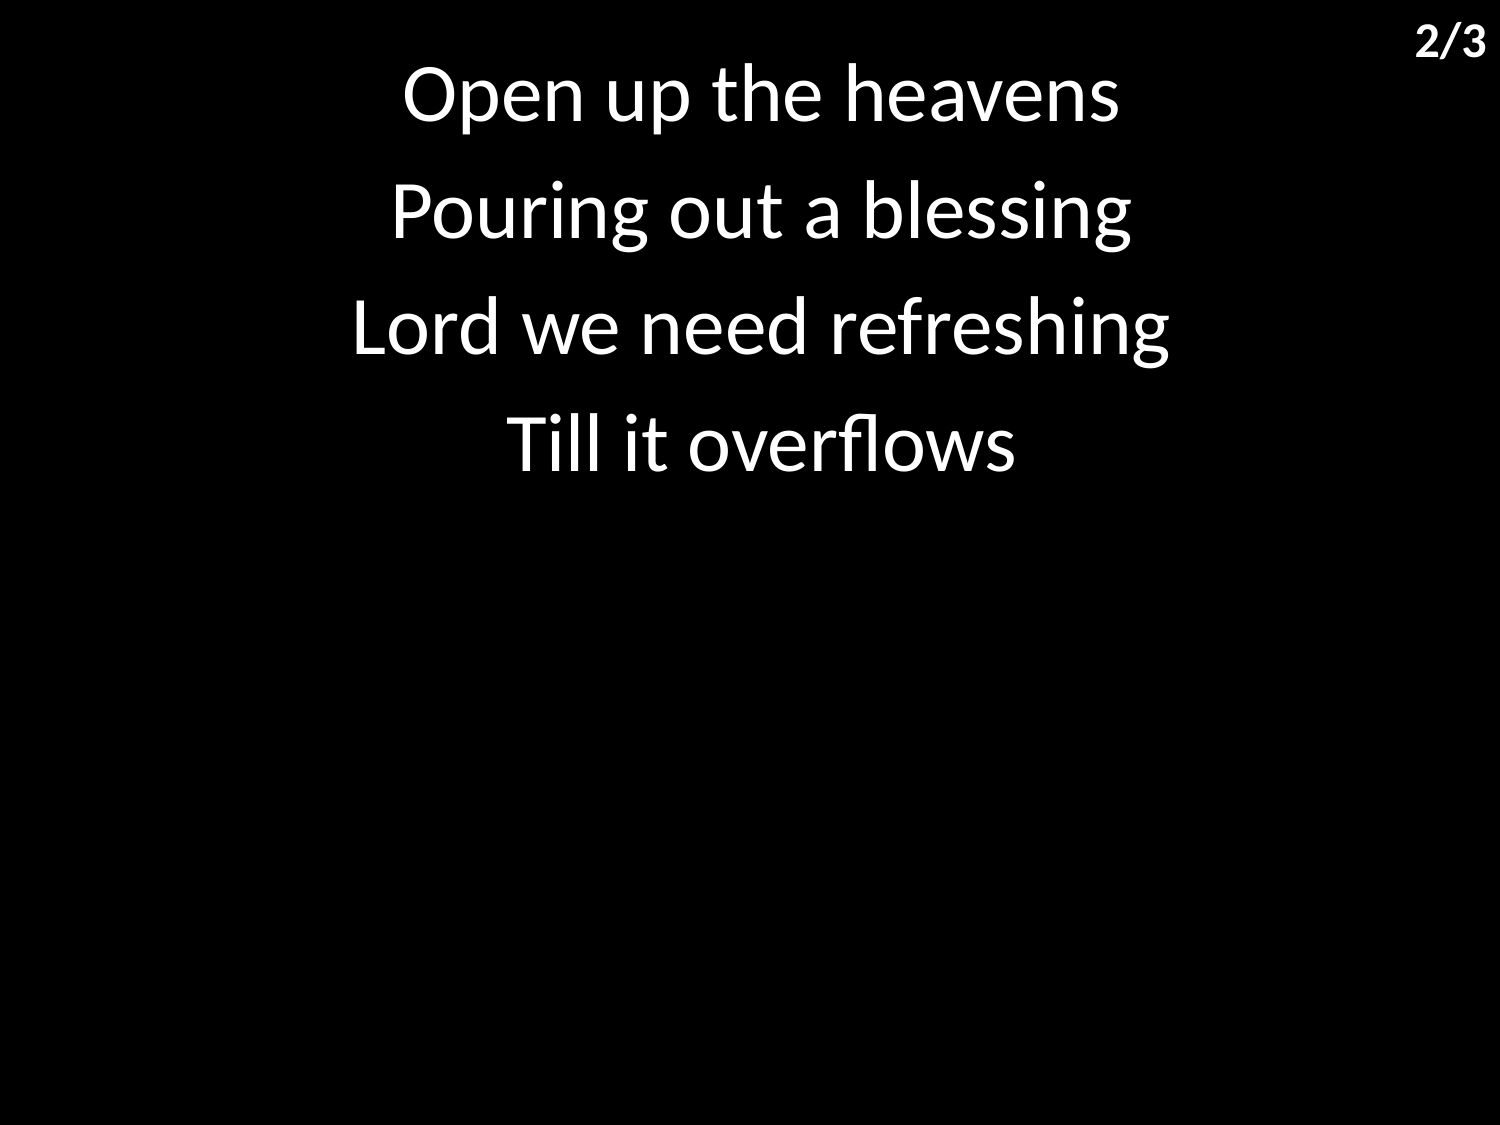

2/3
Open up the heavens
Pouring out a blessing
Lord we need refreshing
Till it overflows